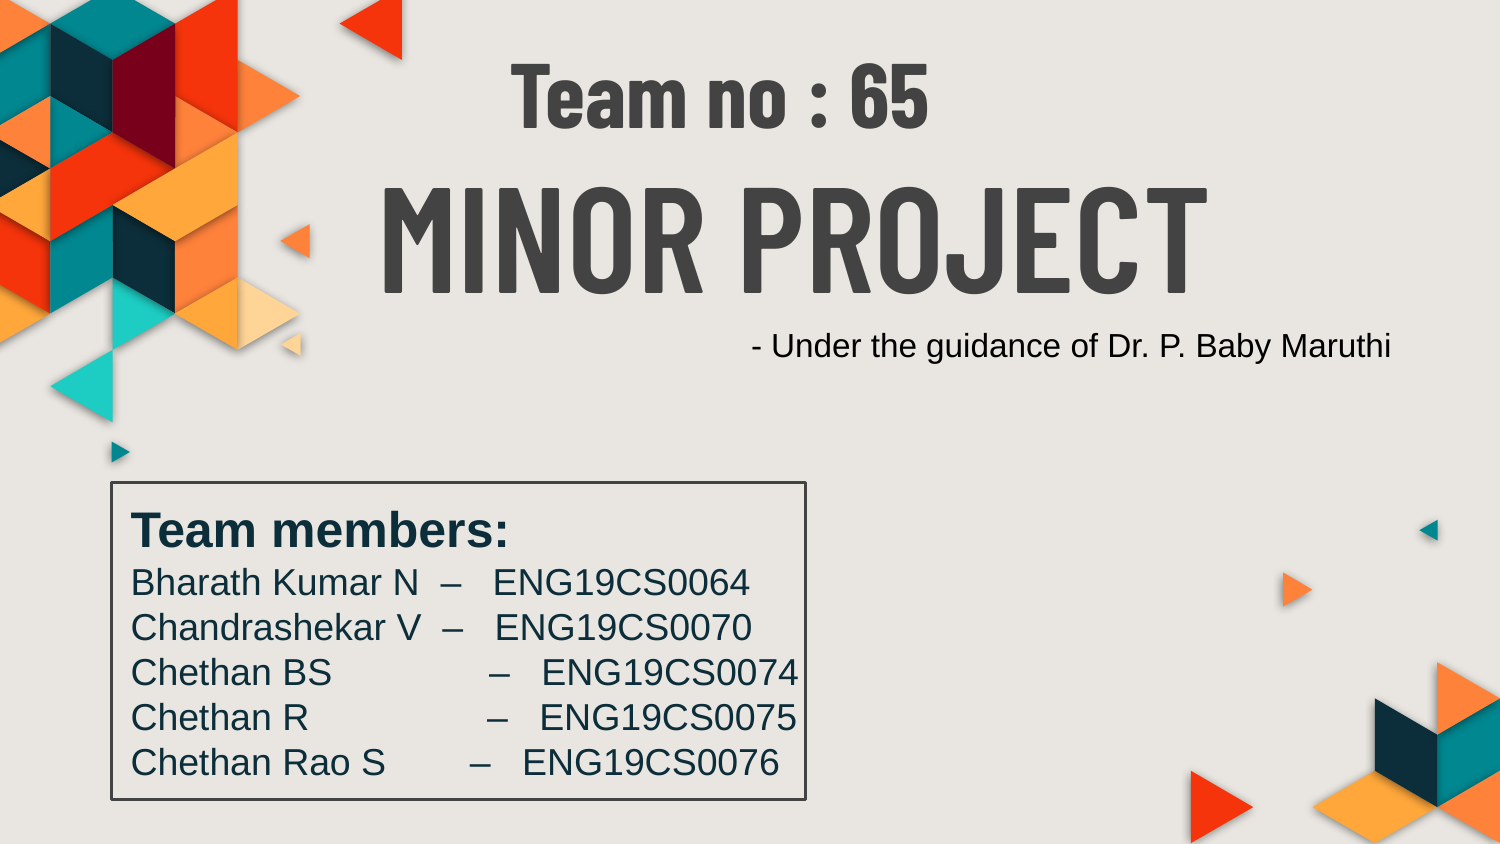

Team no : 65

# MINOR PROJECT

- Under the guidance of Dr. P. Baby Maruthi

Team members:
Bharath Kumar N  –   ENG19CS0064
Chandrashekar V  –   ENG19CS0070
Chethan BS               –   ENG19CS0074
Chethan R                 –   ENG19CS0075
Chethan Rao S        –   ENG19CS0076